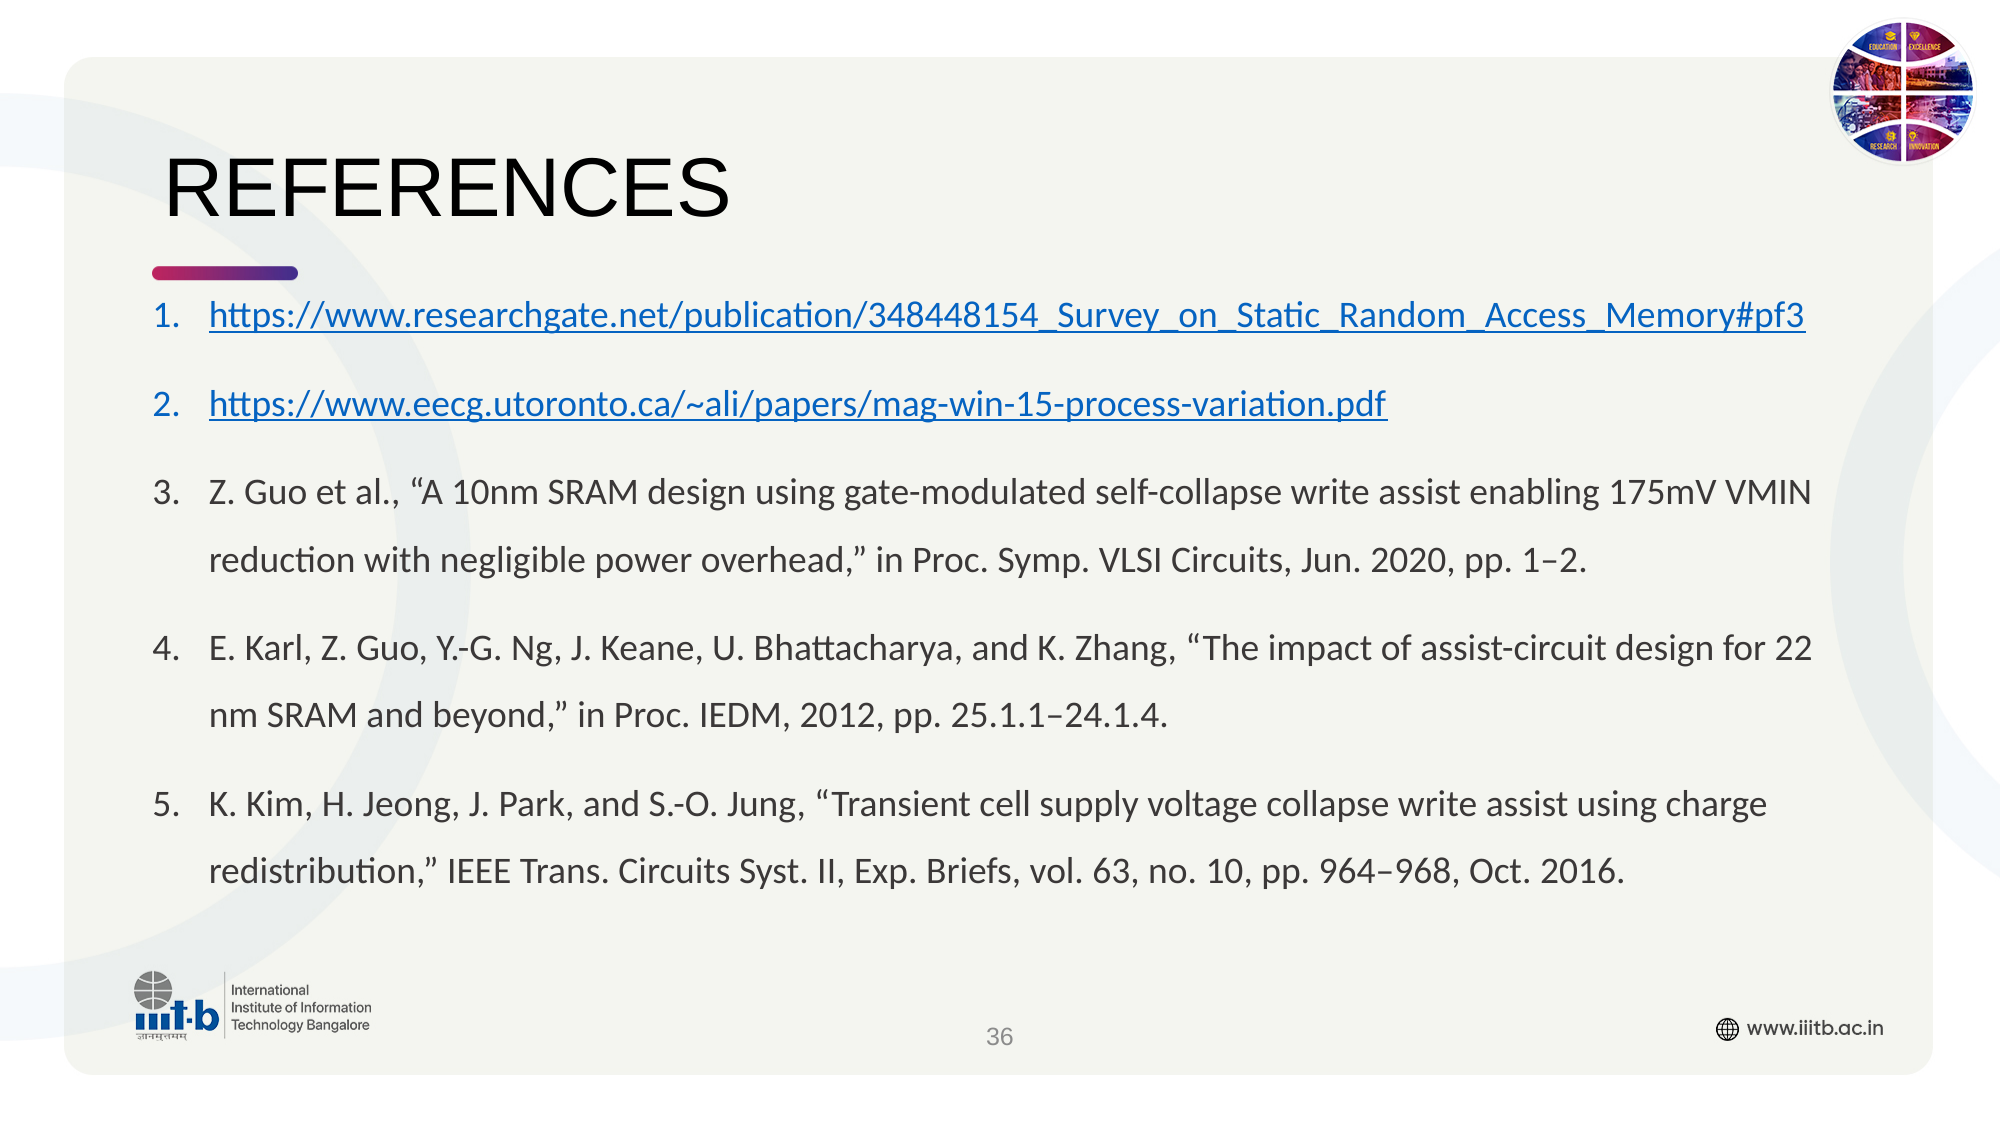

# REFERENCES
https://www.researchgate.net/publication/348448154_Survey_on_Static_Random_Access_Memory#pf3
https://www.eecg.utoronto.ca/~ali/papers/mag-win-15-process-variation.pdf
Z. Guo et al., “A 10nm SRAM design using gate-modulated self-collapse write assist enabling 175mV VMIN reduction with negligible power overhead,” in Proc. Symp. VLSI Circuits, Jun. 2020, pp. 1–2.
E. Karl, Z. Guo, Y.-G. Ng, J. Keane, U. Bhattacharya, and K. Zhang, “The impact of assist-circuit design for 22 nm SRAM and beyond,” in Proc. IEDM, 2012, pp. 25.1.1–24.1.4.
K. Kim, H. Jeong, J. Park, and S.-O. Jung, “Transient cell supply voltage collapse write assist using charge redistribution,” IEEE Trans. Circuits Syst. II, Exp. Briefs, vol. 63, no. 10, pp. 964–968, Oct. 2016.
36